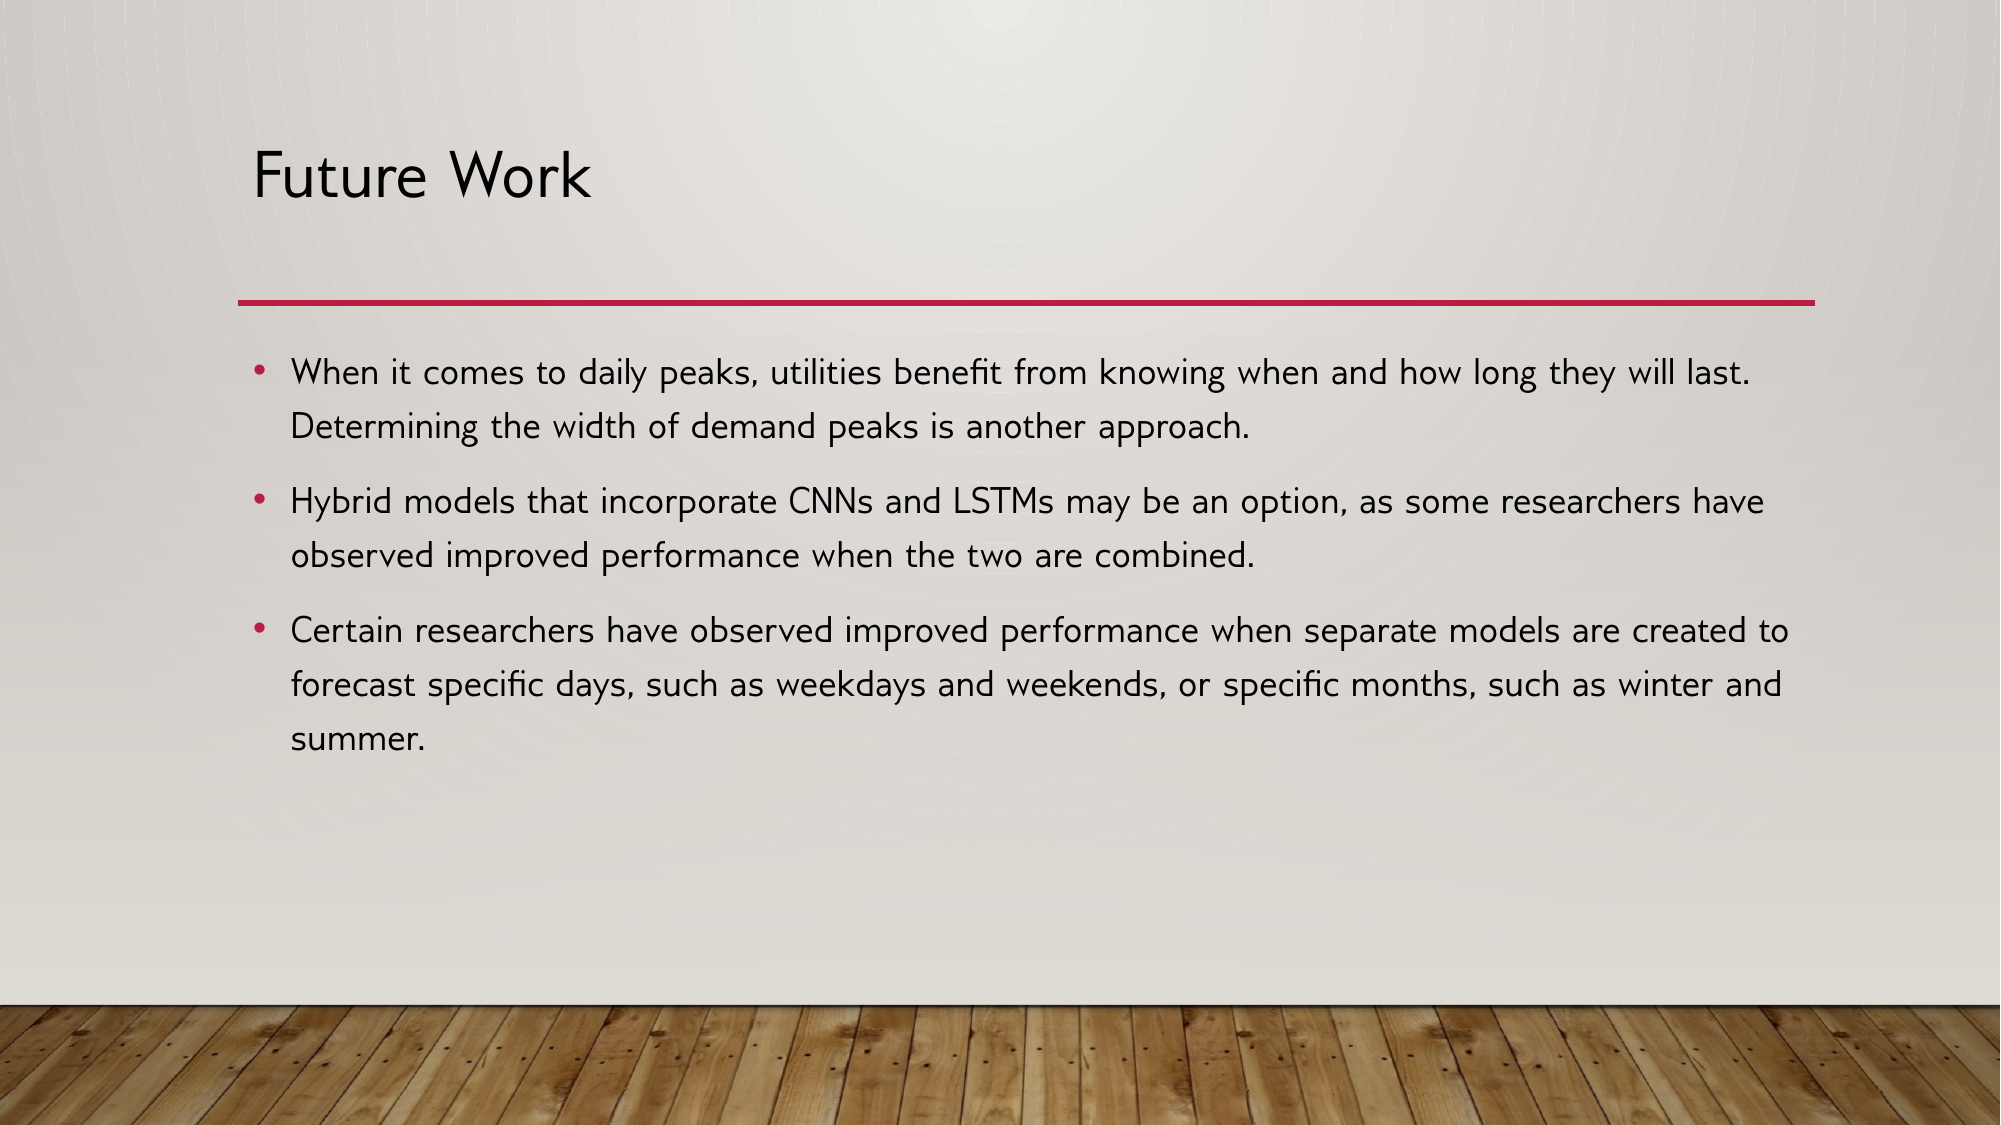

# Future Work
When it comes to daily peaks, utilities benefit from knowing when and how long they will last. Determining the width of demand peaks is another approach.
Hybrid models that incorporate CNNs and LSTMs may be an option, as some researchers have observed improved performance when the two are combined.
Certain researchers have observed improved performance when separate models are created to forecast specific days, such as weekdays and weekends, or specific months, such as winter and summer.